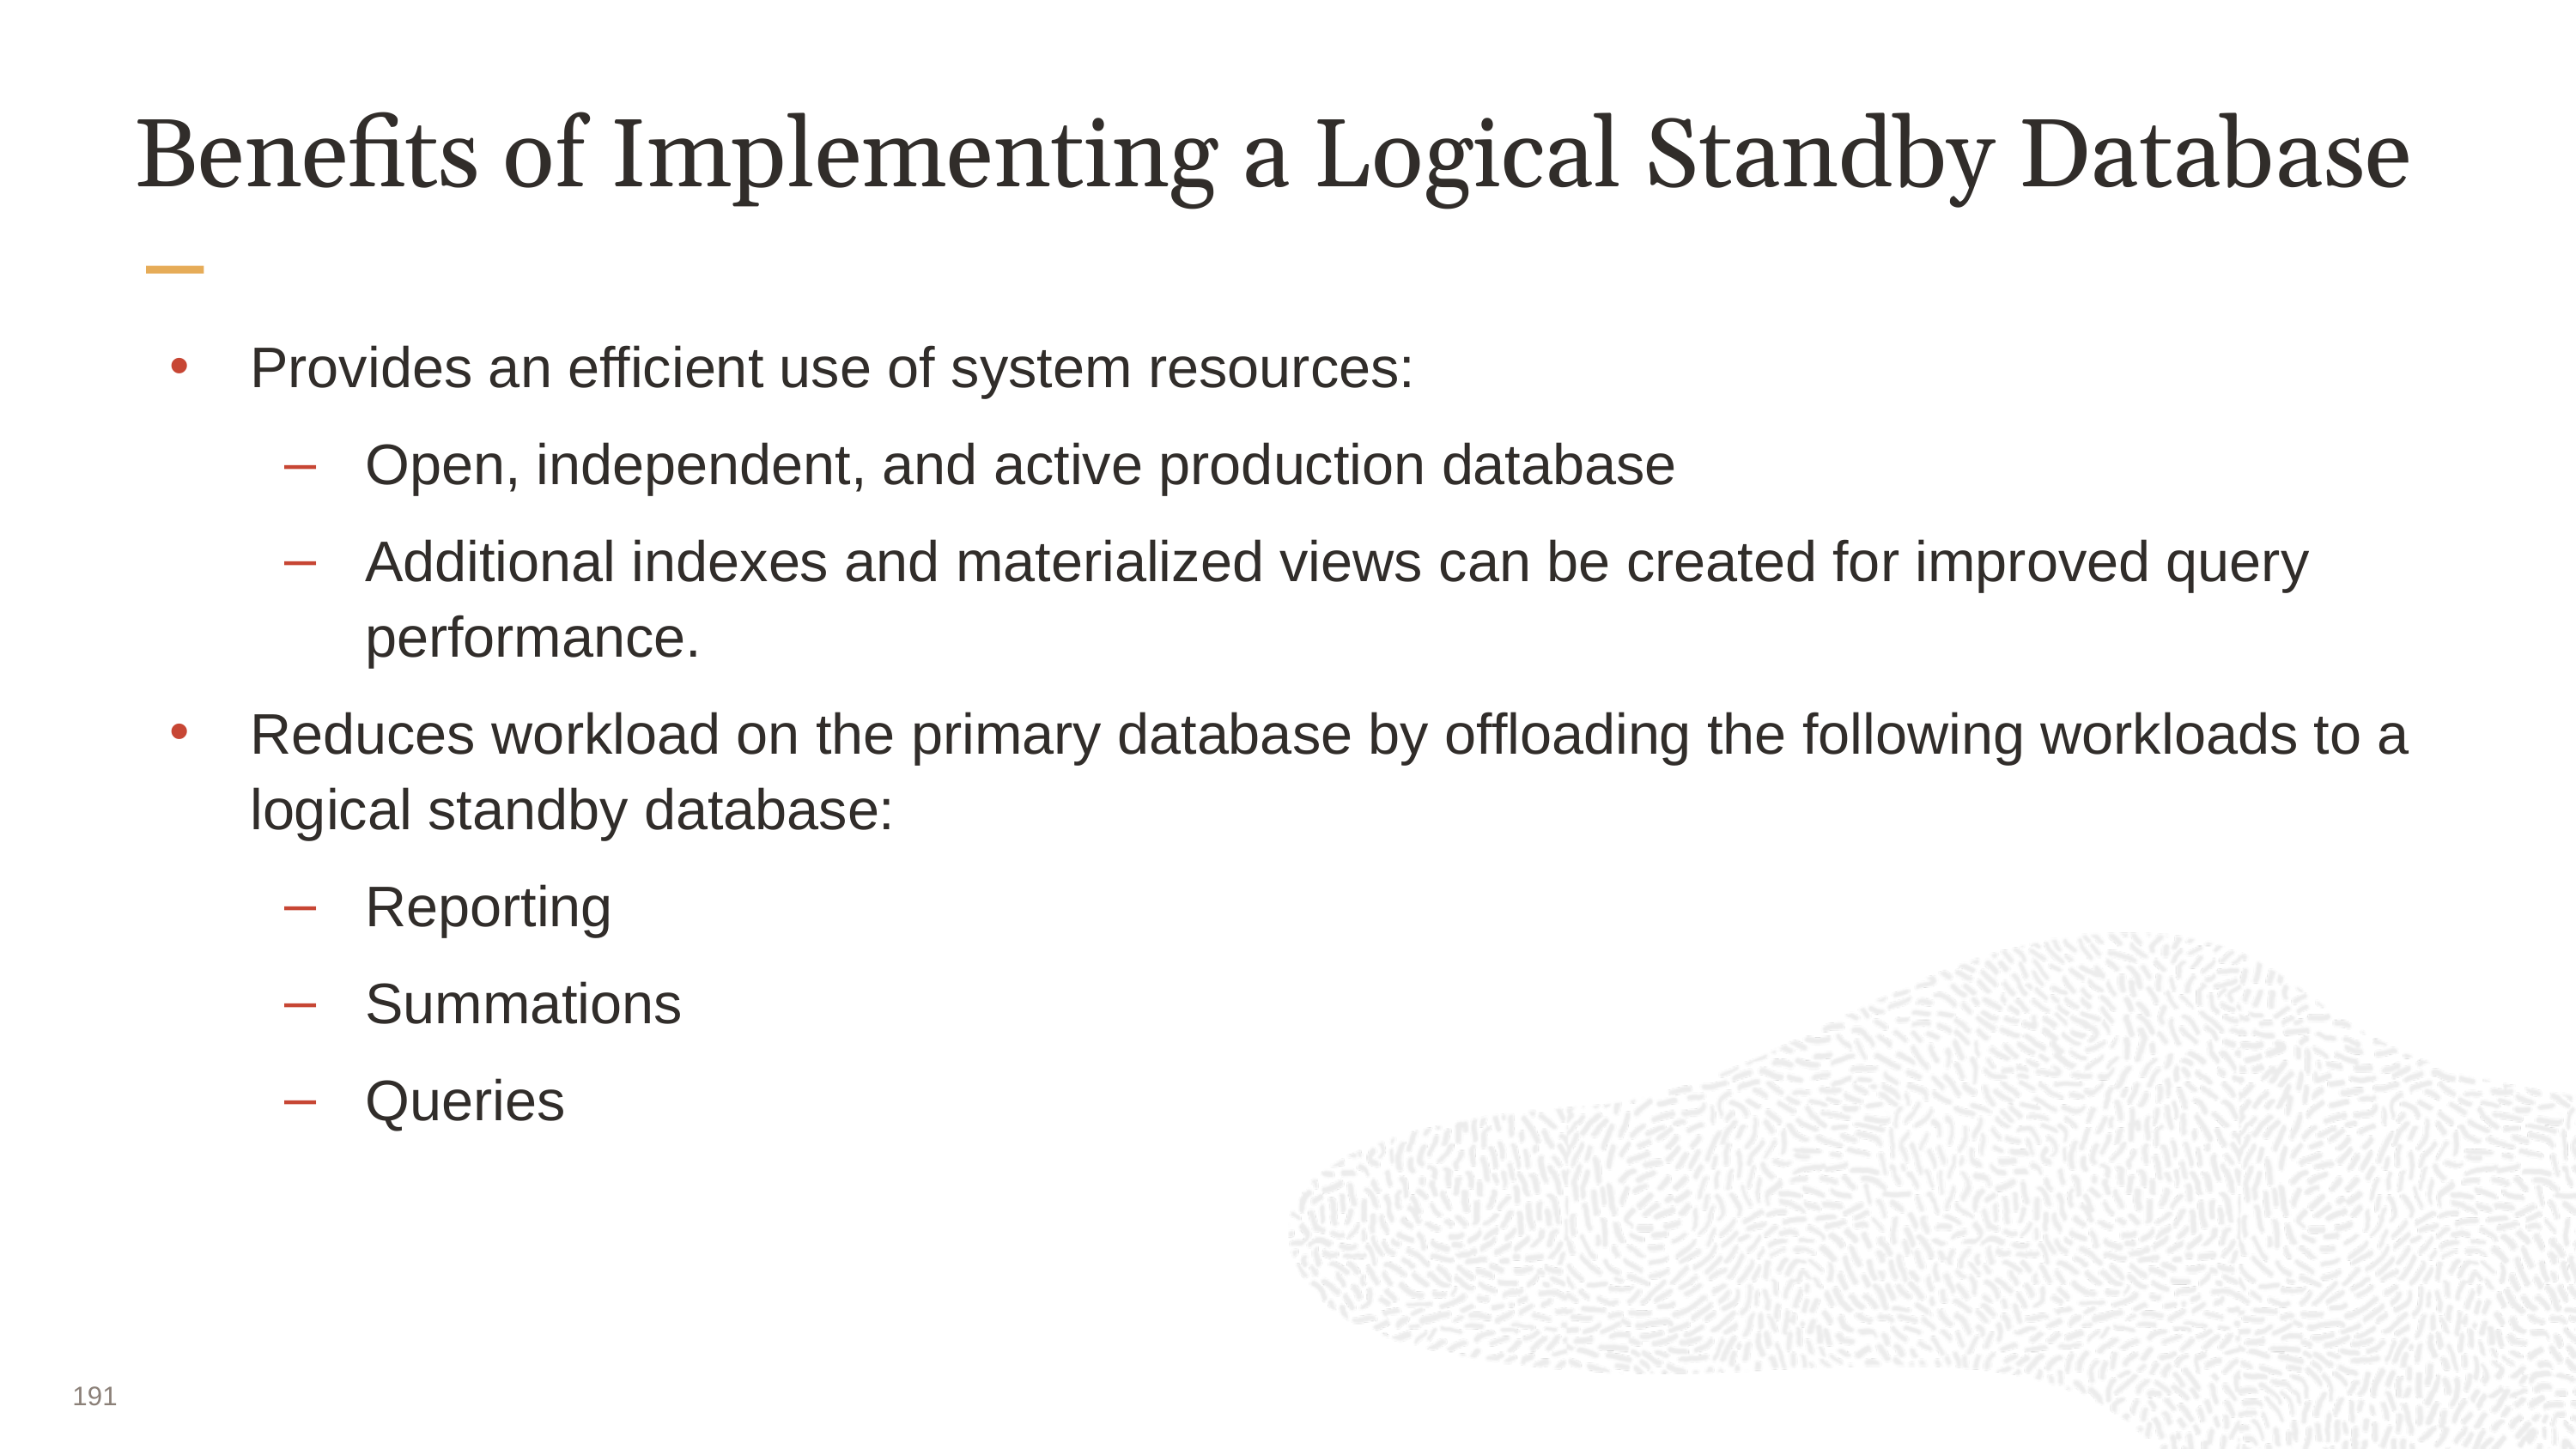

# Benefits of Implementing a Logical Standby Database
Provides an efficient use of system resources:
Open, independent, and active production database
Additional indexes and materialized views can be created for improved query performance.
Reduces workload on the primary database by offloading the following workloads to a logical standby database:
Reporting
Summations
Queries